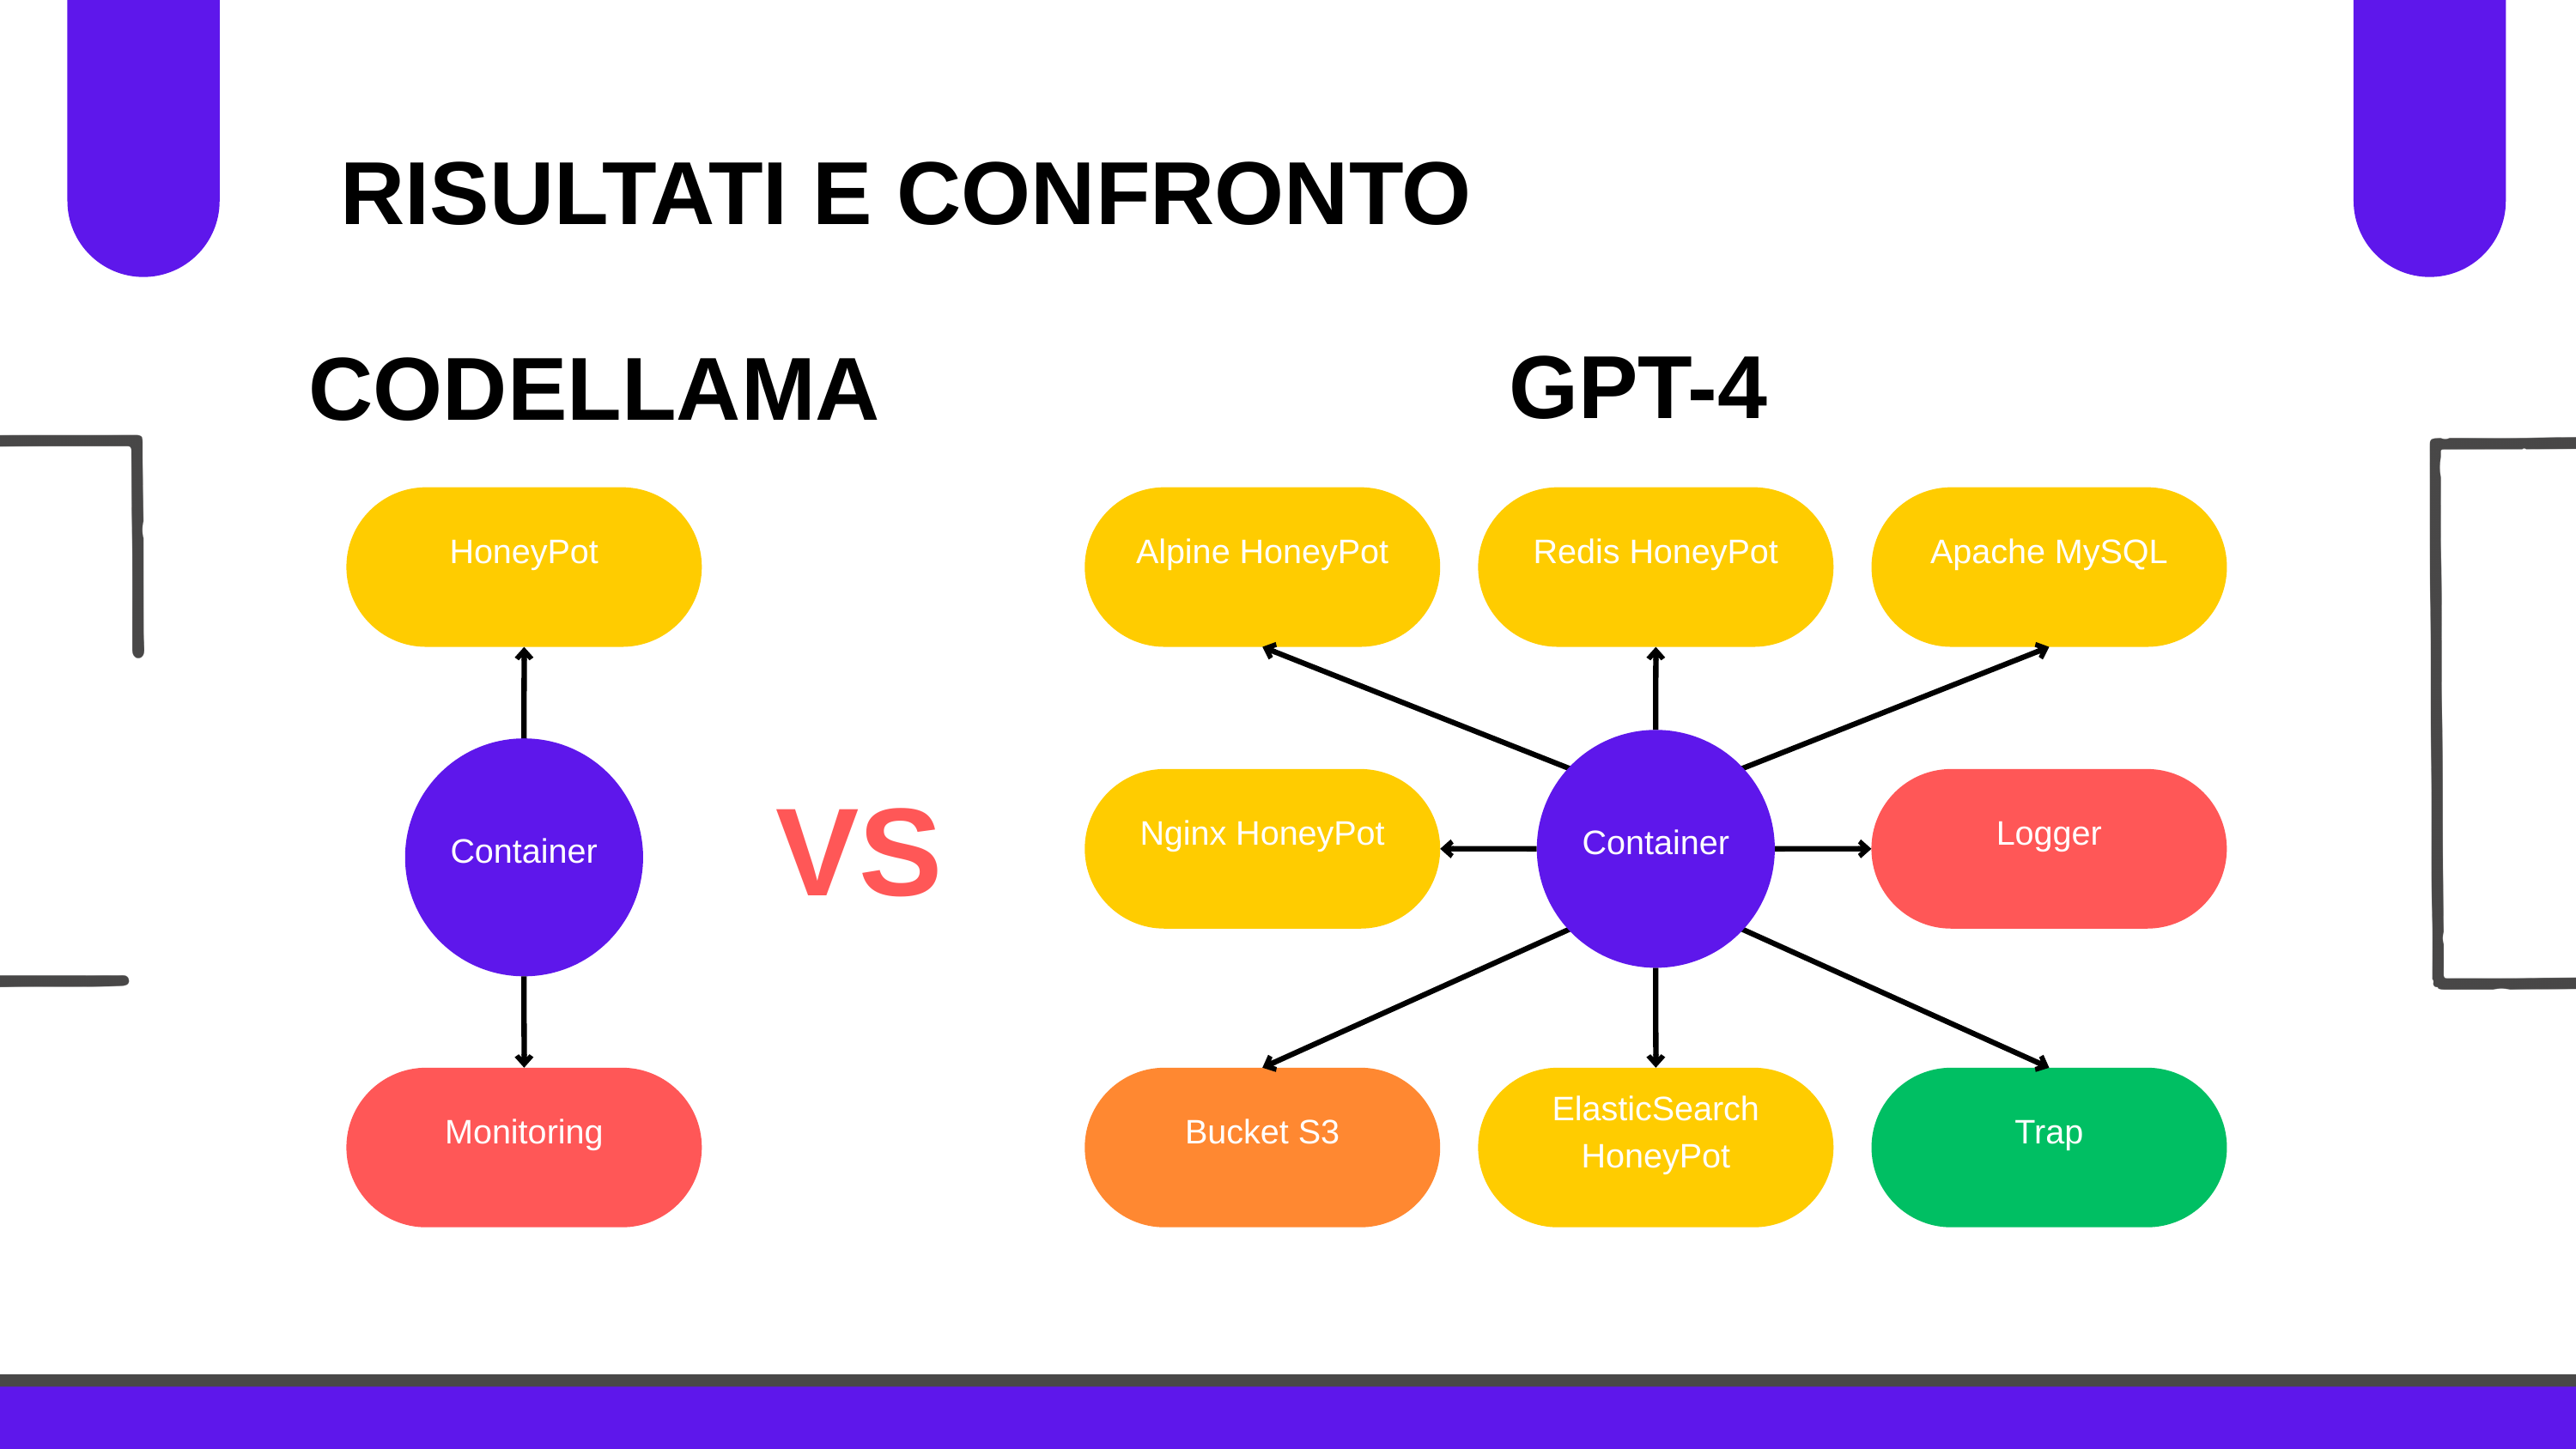

RISULTATI E CONFRONTO
GPT-4
CODELLAMA

HoneyPot

Alpine HoneyPot

Redis HoneyPot

Apache MySQL

Container

Container
VS

Nginx HoneyPot

Logger

Monitoring

Bucket S3

ElasticSearch HoneyPot

Trap